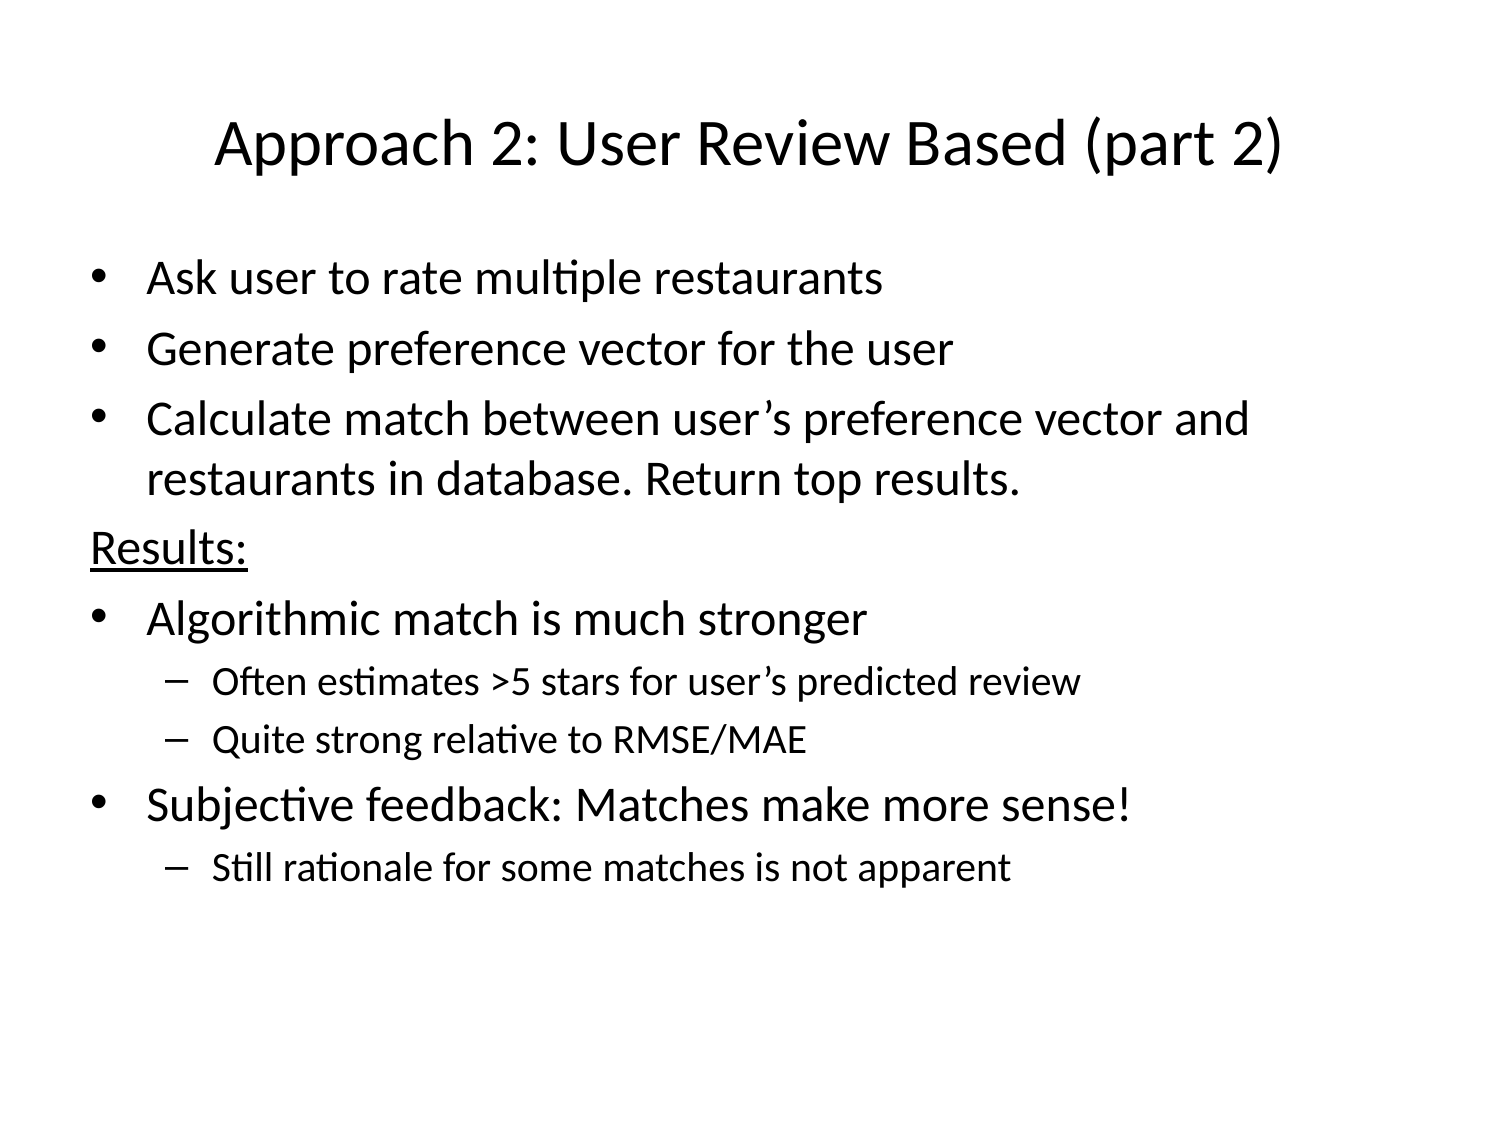

# Approach 2: User Review Based (part 2)
Ask user to rate multiple restaurants
Generate preference vector for the user
Calculate match between user’s preference vector and restaurants in database. Return top results.
Results:
Algorithmic match is much stronger
Often estimates >5 stars for user’s predicted review
Quite strong relative to RMSE/MAE
Subjective feedback: Matches make more sense!
Still rationale for some matches is not apparent